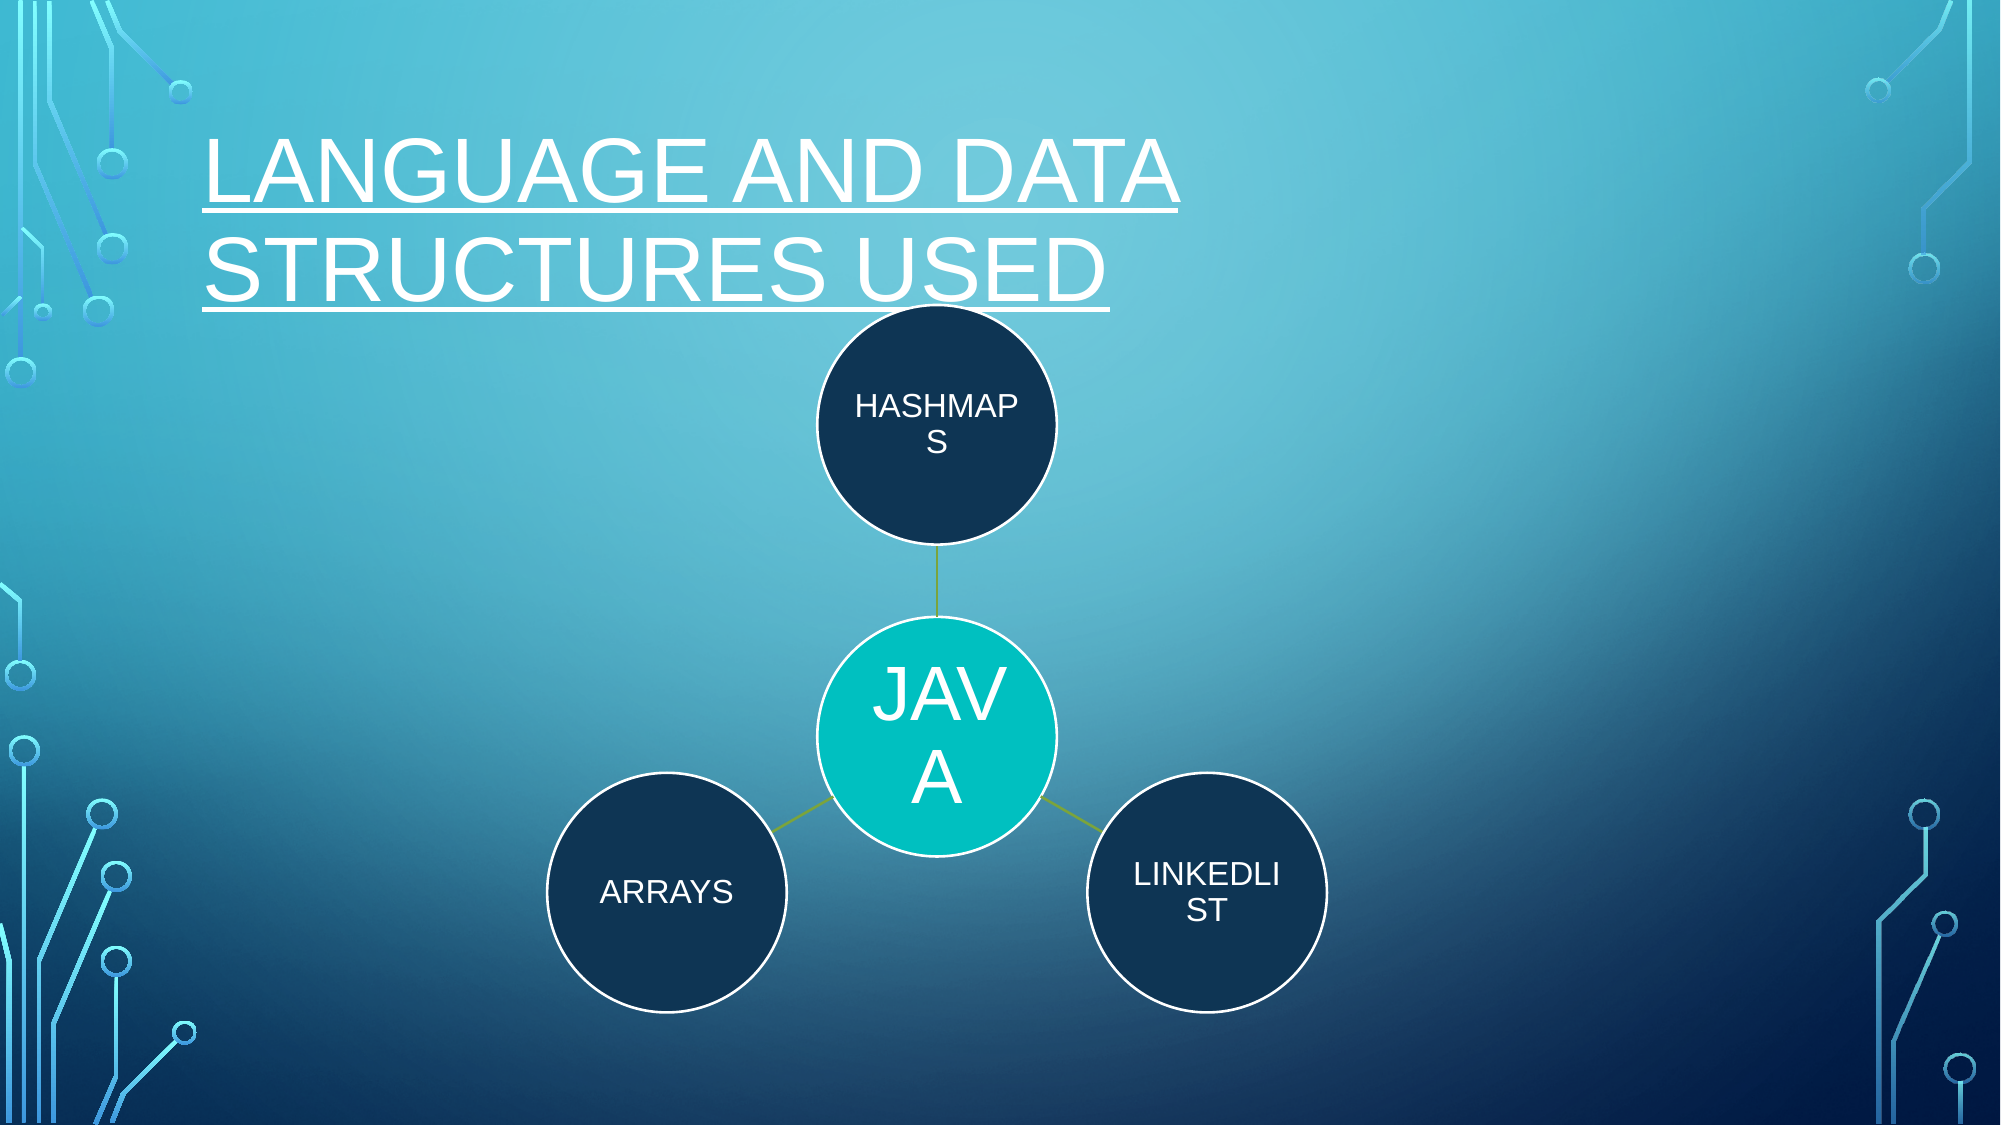

# LANGUAGE AND DATA STRUCTUREs USED
JAVA

HASHMAPS

LINKEDLIST

ARRAYS